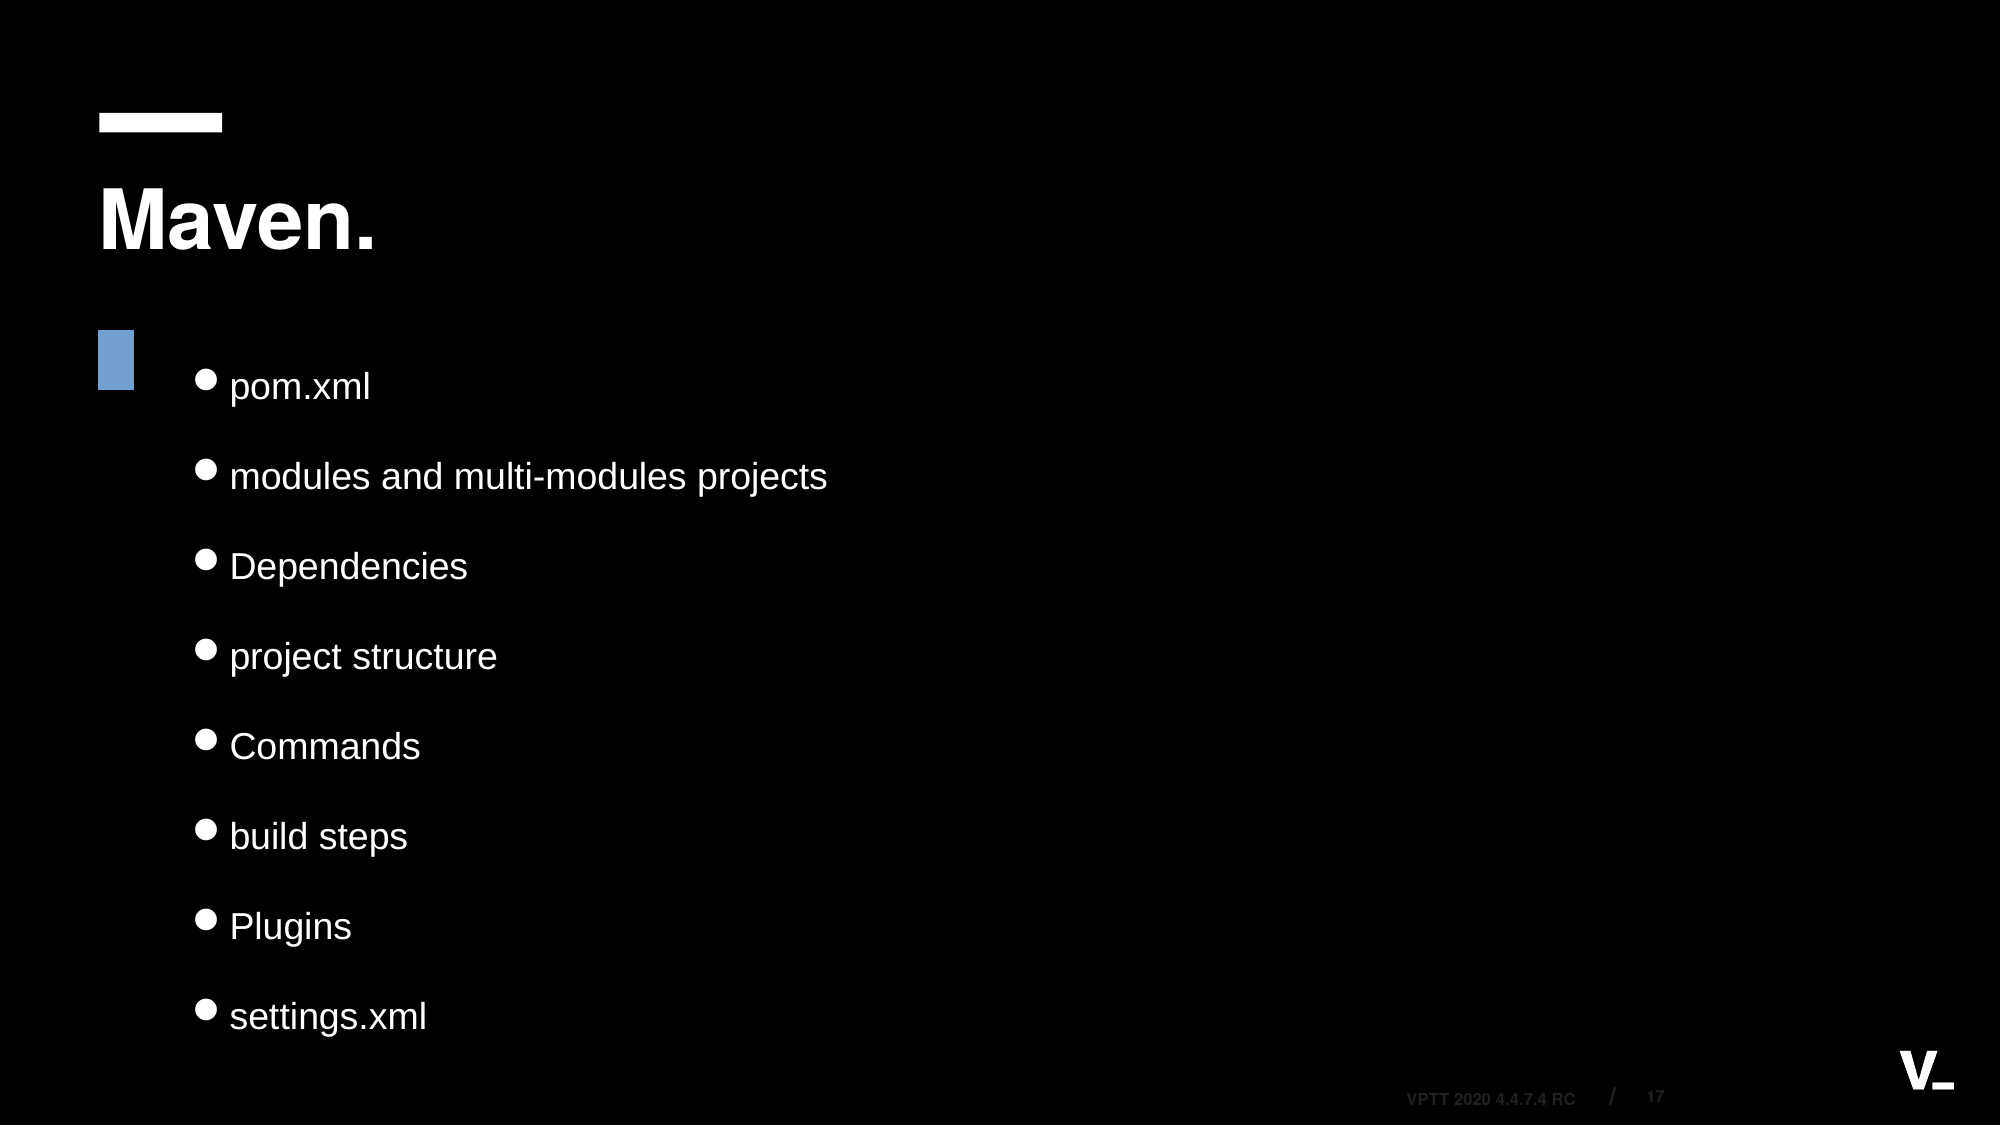

Maven.
pom.xml

modules and multi-modules projects

Dependencies

project structure

Commands

build steps

Plugins

settings.xml

17
VPTT 2020 4.4.7.4 RC       /